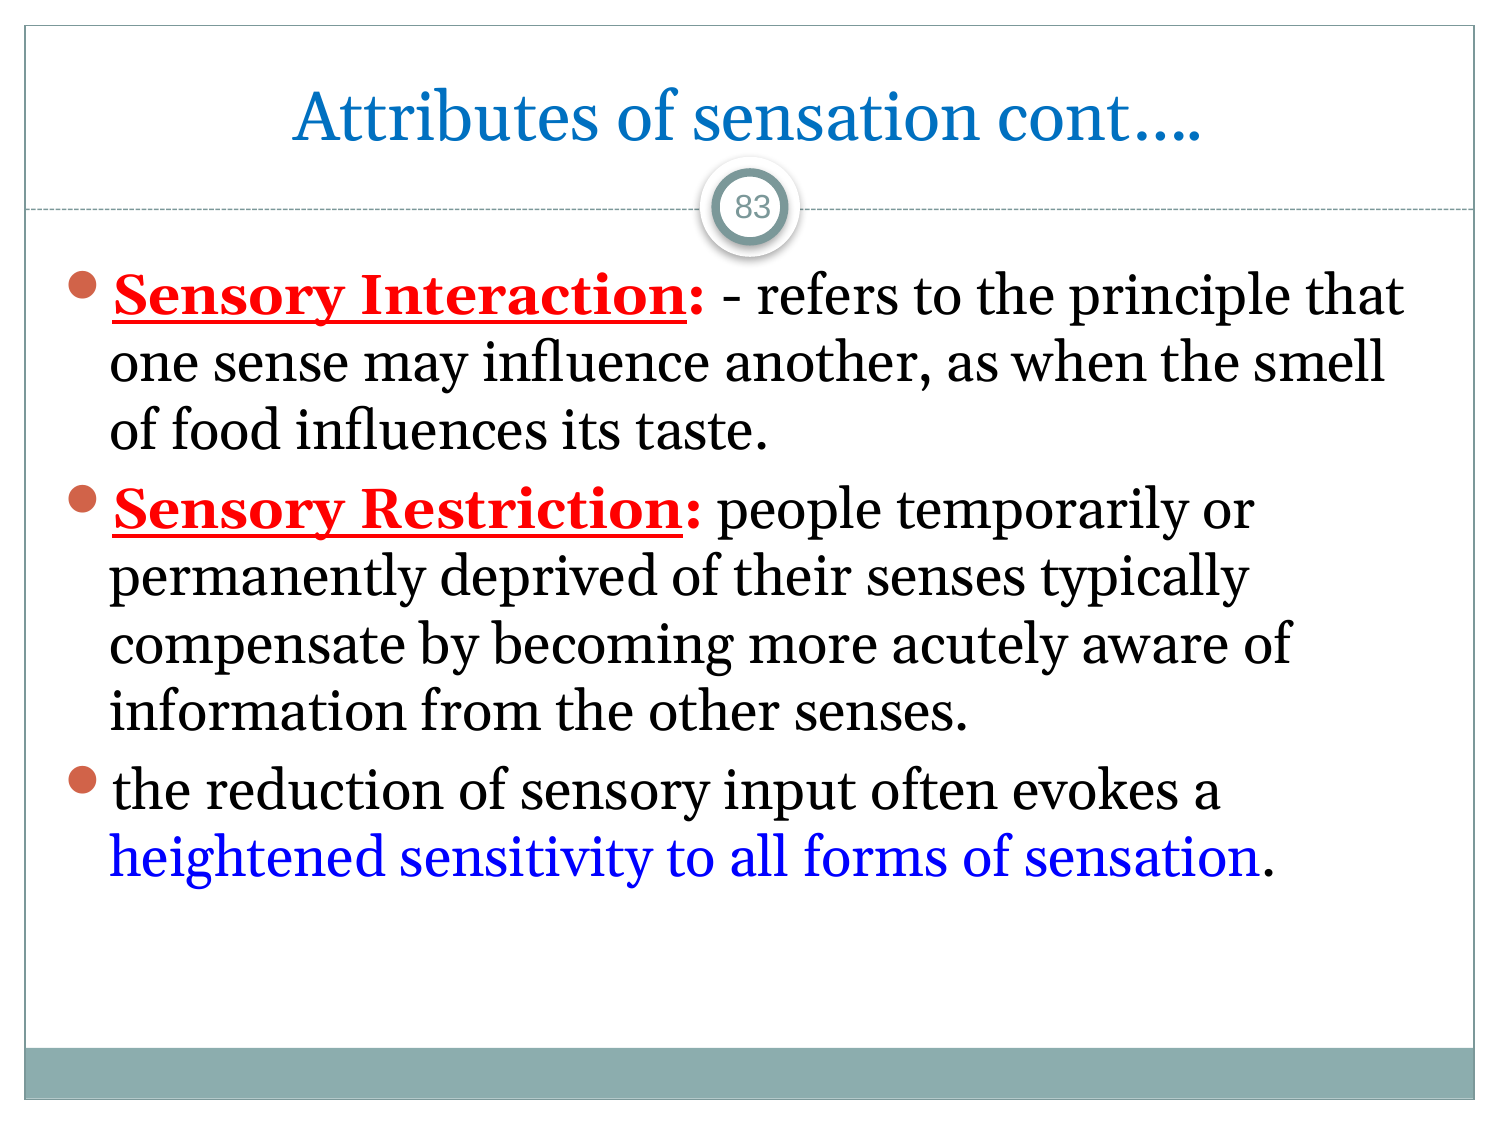

# Attributes of sensation cont….
83
Sensory Interaction: - refers to the principle that one sense may influence another, as when the smell of food influences its taste.
Sensory Restriction: people temporarily or permanently deprived of their senses typically compensate by becoming more acutely aware of information from the other senses.
the reduction of sensory input often evokes a heightened sensitivity to all forms of sensation.